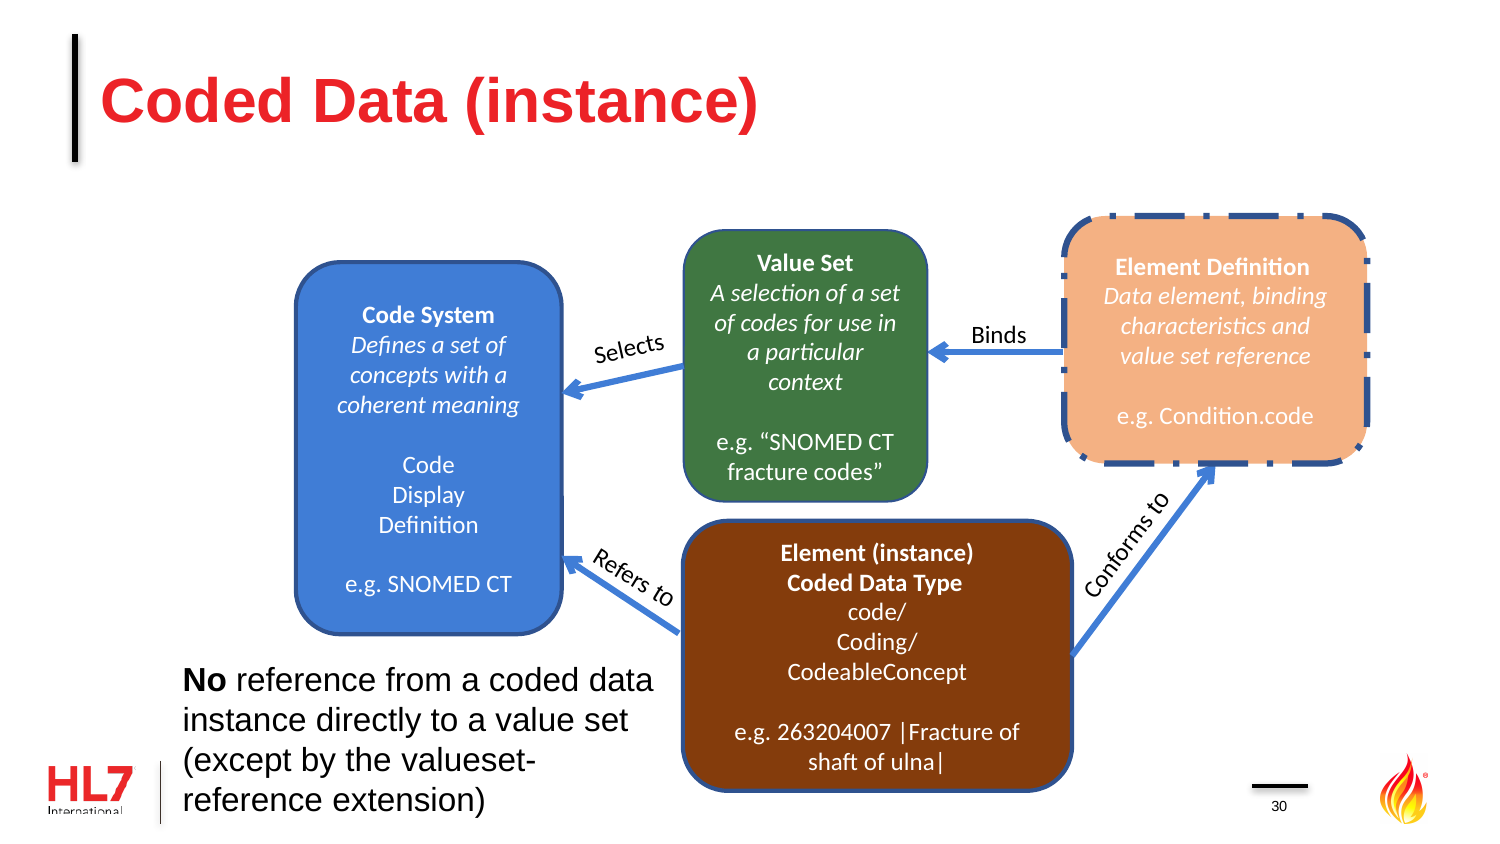

# Coded Data (instance)
Element Definition
Data element, binding characteristics and value set reference
e.g. Condition.code
Value Set
A selection of a set of codes for use in a particular context

e.g. “SNOMED CT fracture codes”
Code System
Defines a set of concepts with a coherent meaning
Code
Display
Definition

e.g. SNOMED CT
Binds
Selects
Element (instance)
Coded Data Type
code/
Coding/
CodeableConcept
e.g. 263204007 |Fracture of shaft of ulna|
Conforms to
Refers to
No reference from a coded data instance directly to a value set (except by the valueset-reference extension)
30